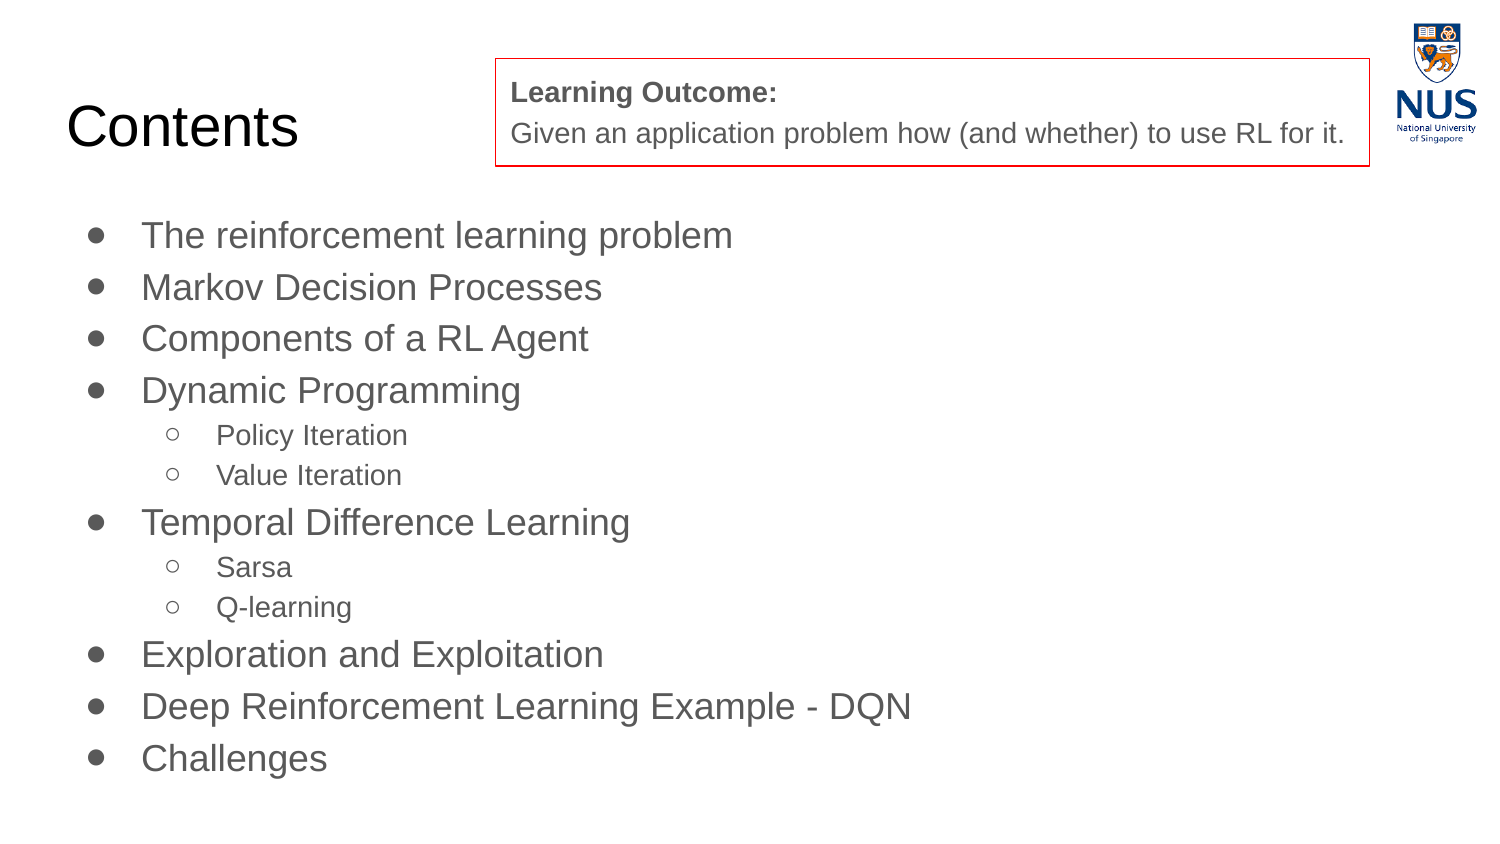

Learning Outcome:
Given an application problem how (and whether) to use RL for it.
# Contents
The reinforcement learning problem
Markov Decision Processes
Components of a RL Agent
Dynamic Programming
Policy Iteration
Value Iteration
Temporal Difference Learning
Sarsa
Q-learning
Exploration and Exploitation
Deep Reinforcement Learning Example - DQN
Challenges